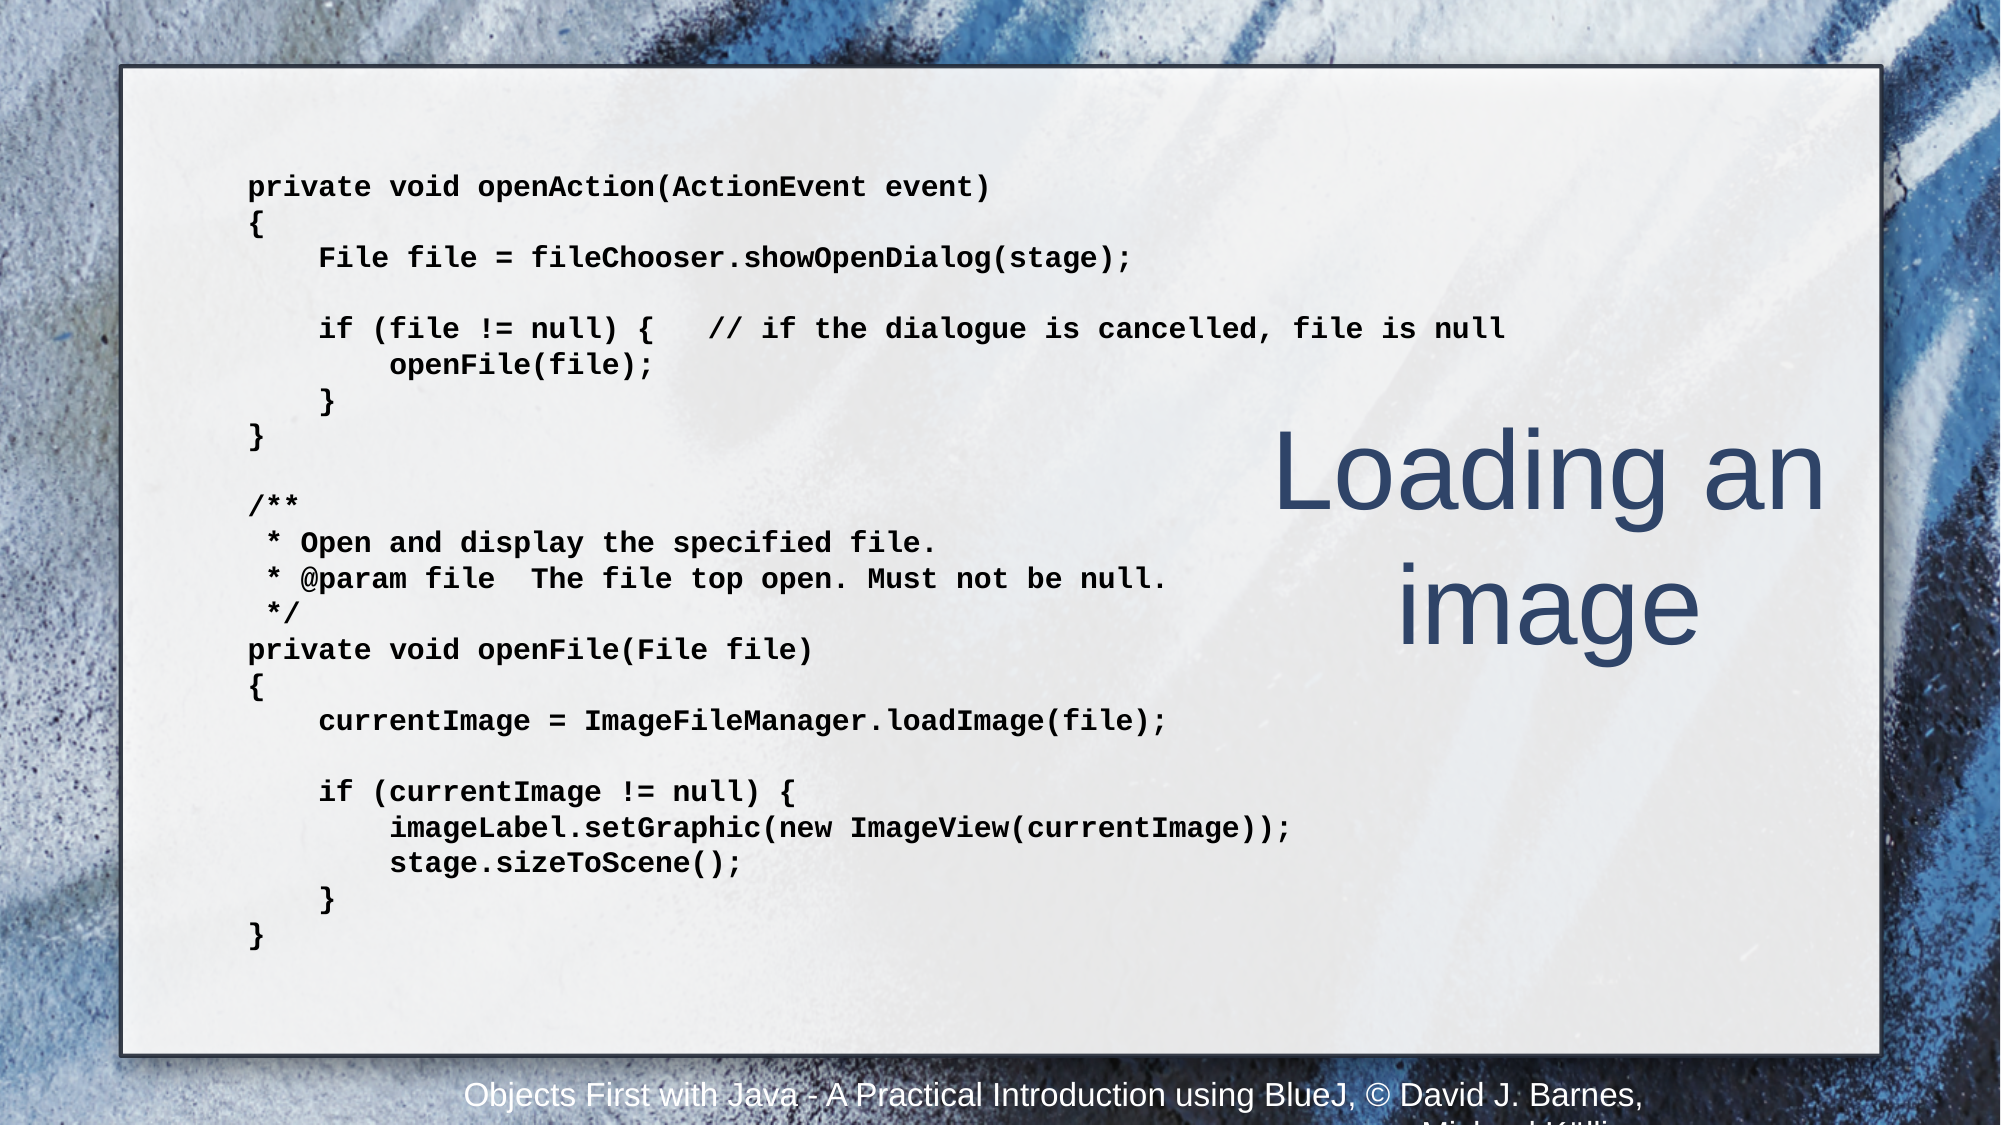

private void openAction(ActionEvent event)
{
    File file = fileChooser.showOpenDialog(stage);

    if (file != null) {   // if the dialogue is cancelled, file is null
        openFile(file);
    }
}

/**
 * Open and display the specified file.
 * @param file  The file top open. Must not be null.
 */
private void openFile(File file)
{
    currentImage = ImageFileManager.loadImage(file);

    if (currentImage != null) {
        imageLabel.setGraphic(new ImageView(currentImage));
        stage.sizeToScene();
    }
}
Loading an image